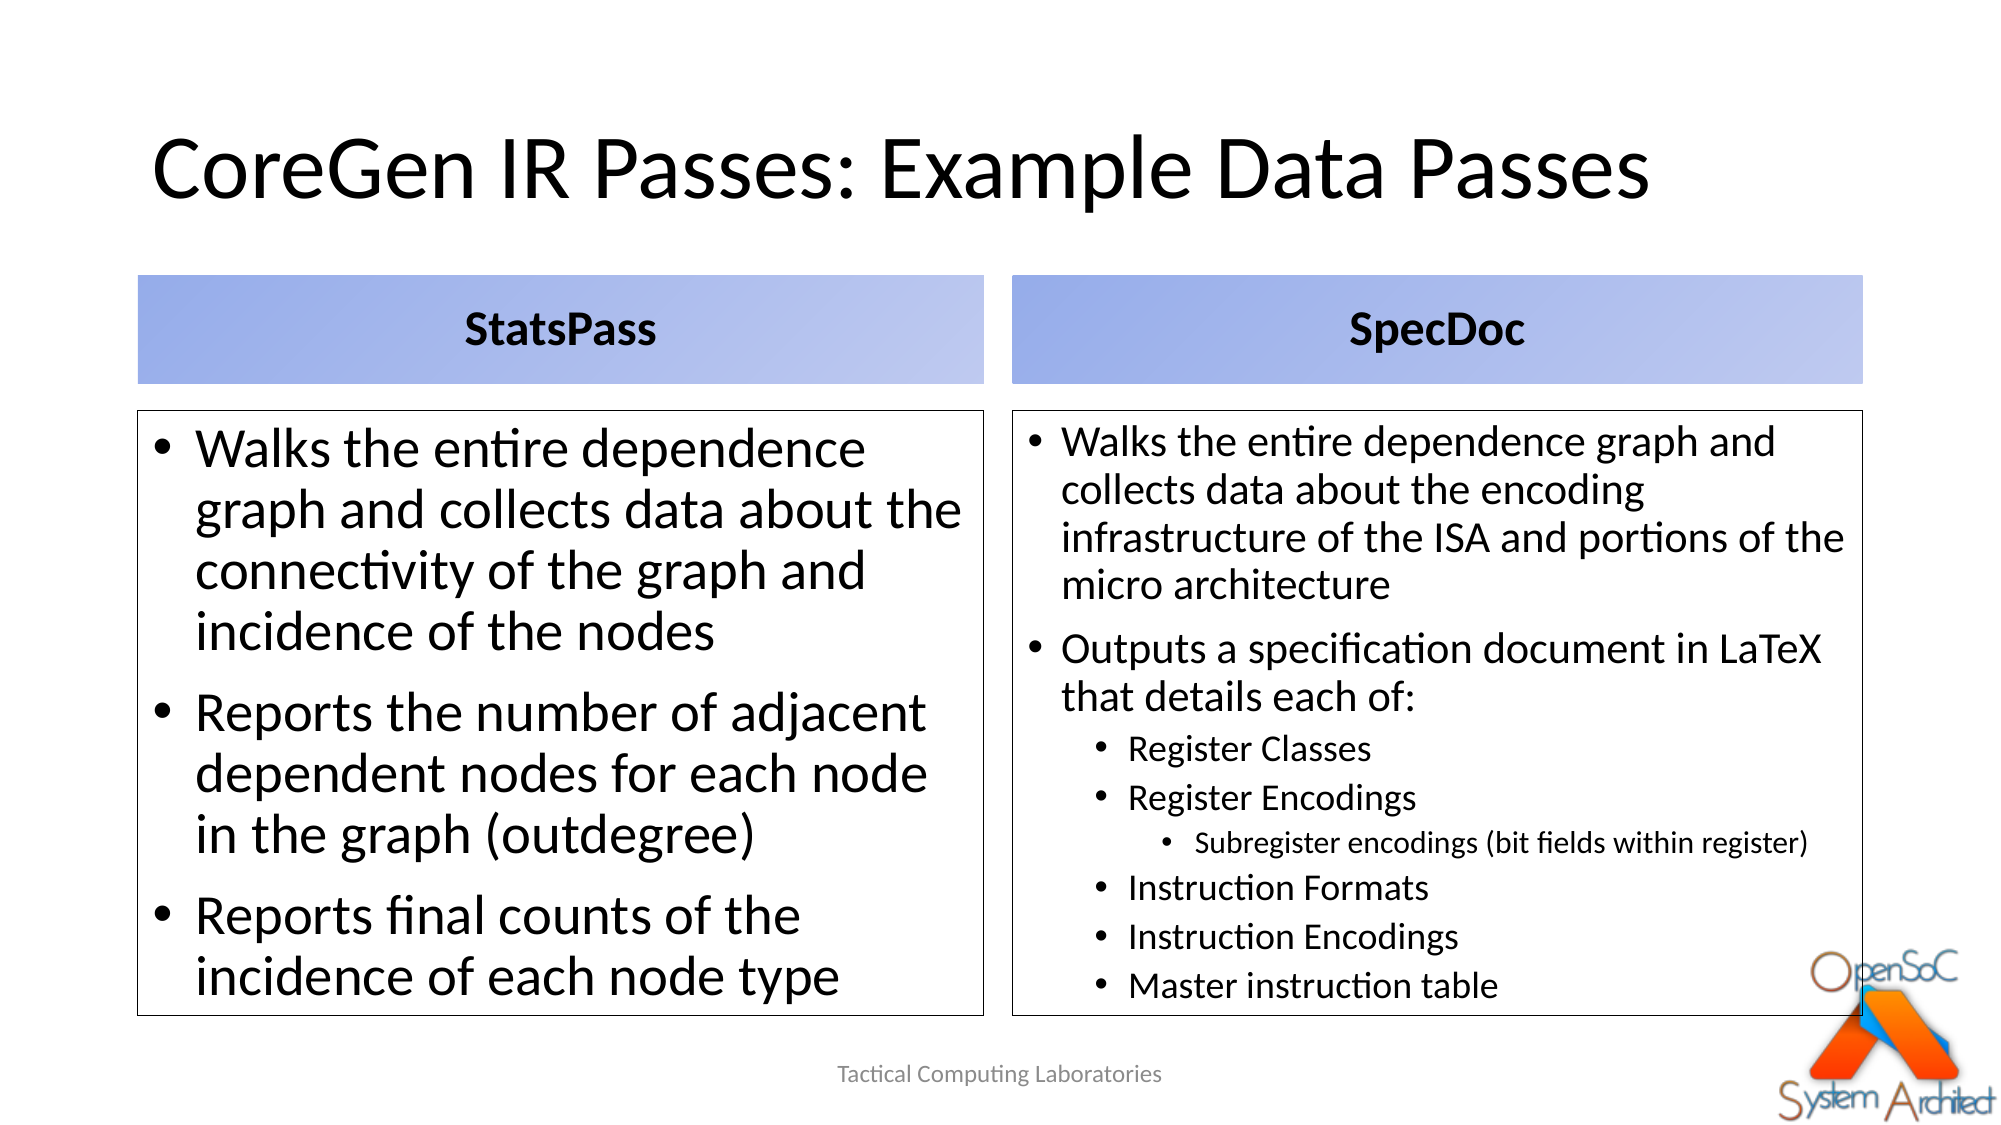

# CoreGen IR Passes: Example Data Passes
StatsPass
SpecDoc
Walks the entire dependence graph and collects data about the connectivity of the graph and incidence of the nodes
Reports the number of adjacent dependent nodes for each node in the graph (outdegree)
Reports final counts of the incidence of each node type

Walks the entire dependence graph and collects data about the encoding infrastructure of the ISA and portions of the micro architecture
Outputs a specification document in LaTeX that details each of:
Register Classes
Register Encodings
Subregister encodings (bit fields within register)
Instruction Formats
Instruction Encodings
Master instruction table
Tactical Computing Laboratories